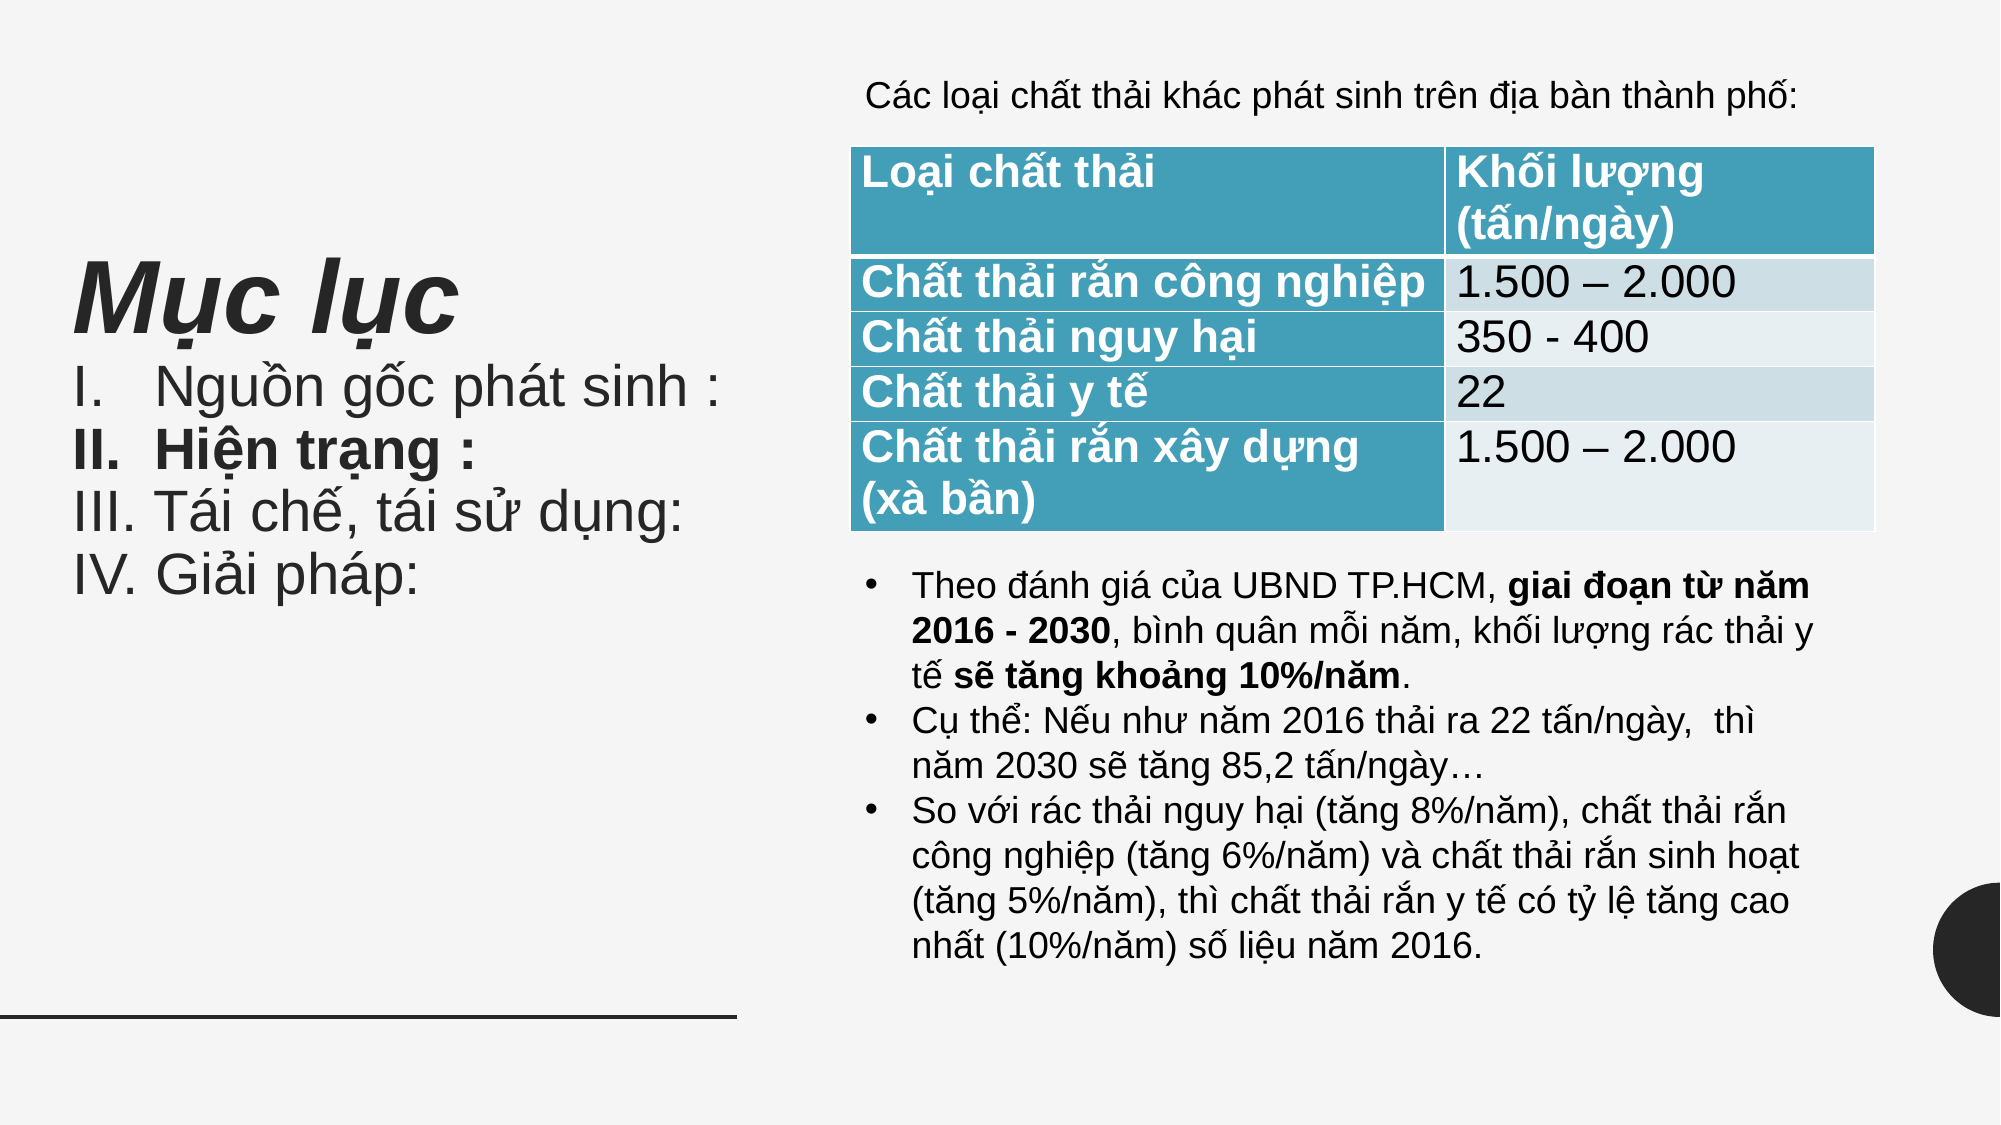

Các loại chất thải khác phát sinh trên địa bàn thành phố:
| Loại chất thải | Khối lượng (tấn/ngày) |
| --- | --- |
| Chất thải rắn công nghiệp | 1.500 – 2.000 |
| Chất thải nguy hại | 350 - 400 |
| Chất thải y tế | 22 |
| Chất thải rắn xây dựng (xà bần) | 1.500 – 2.000 |
Mục lục
I.   Nguồn gốc phát sinh :
II.  Hiện trạng :
III. Tái chế, tái sử dụng:
IV. Giải pháp:
Theo đánh giá của UBND TP.HCM, giai đoạn từ năm 2016 - 2030, bình quân mỗi năm, khối lượng rác thải y tế sẽ tăng khoảng 10%/năm.
Cụ thể: Nếu như năm 2016 thải ra 22 tấn/ngày,  thì năm 2030 sẽ tăng 85,2 tấn/ngày…
So với rác thải nguy hại (tăng 8%/năm), chất thải rắn công nghiệp (tăng 6%/năm) và chất thải rắn sinh hoạt (tăng 5%/năm), thì chất thải rắn y tế có tỷ lệ tăng cao nhất (10%/năm) số liệu năm 2016.